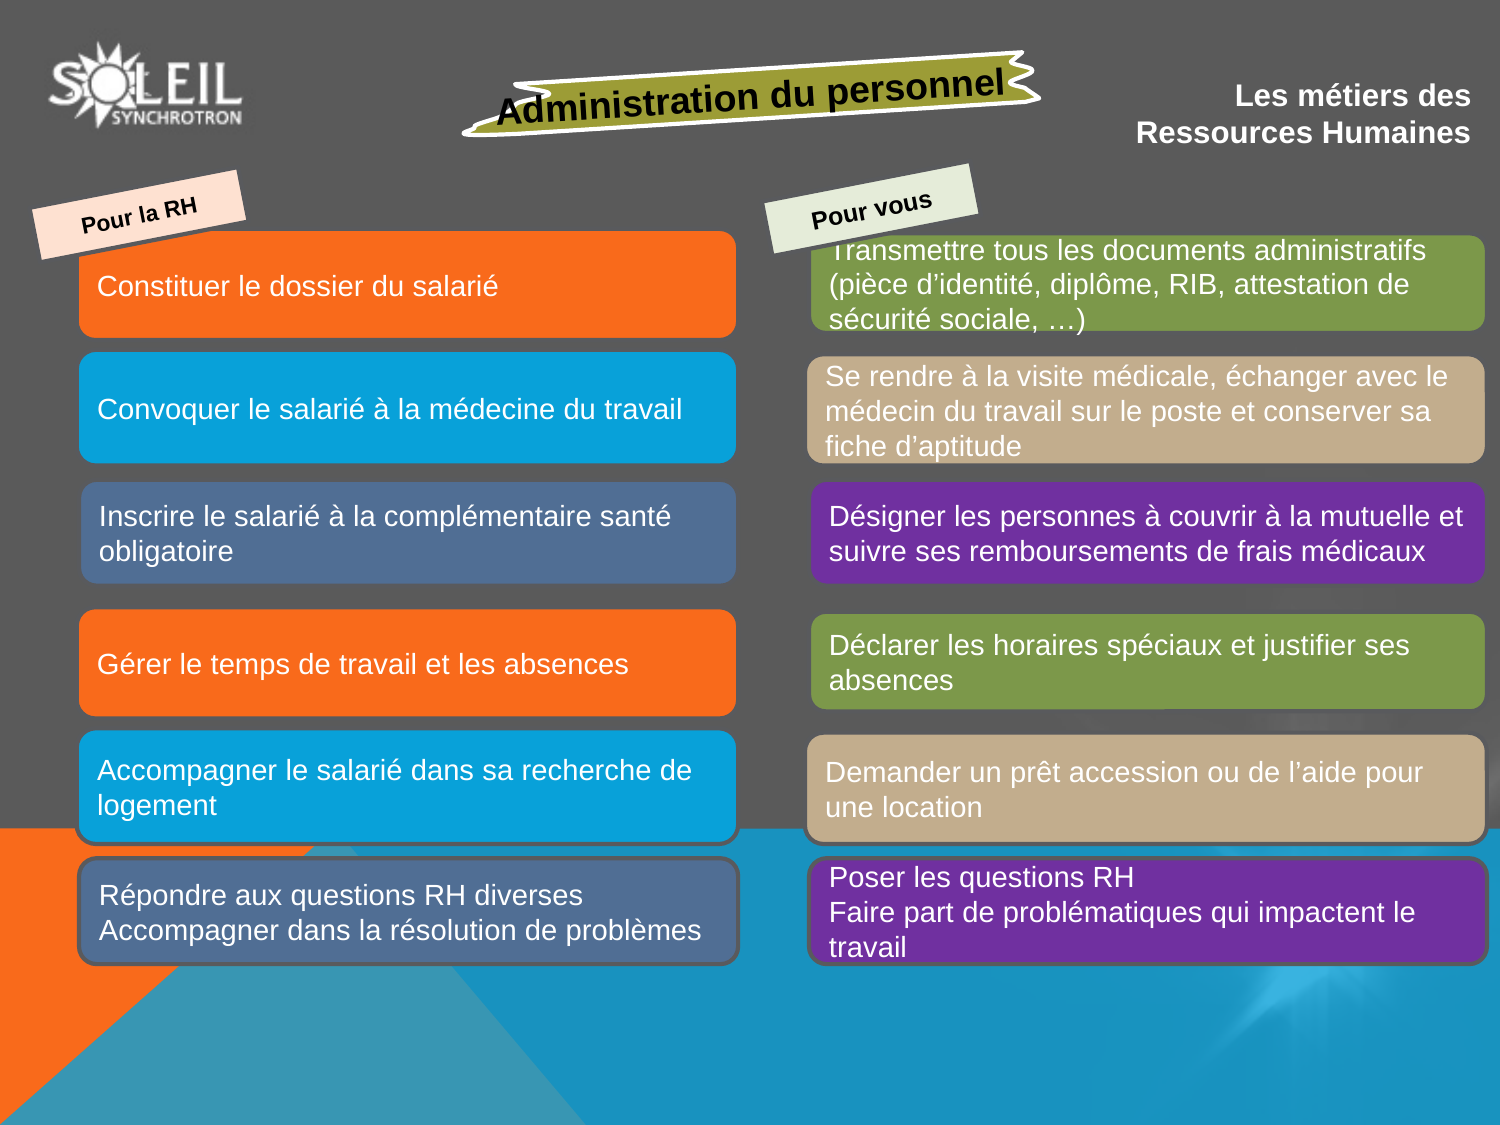

Les métiers des Ressources Humaines

Administration du personnel
Pour vous
Pour la RH
Constituer le dossier du salarié
Transmettre tous les documents administratifs (pièce d’identité, diplôme, RIB, attestation de sécurité sociale, …)
Convoquer le salarié à la médecine du travail
Se rendre à la visite médicale, échanger avec le médecin du travail sur le poste et conserver sa fiche d’aptitude
Inscrire le salarié à la complémentaire santé obligatoire
Désigner les personnes à couvrir à la mutuelle et suivre ses remboursements de frais médicaux
Gérer le temps de travail et les absences
Déclarer les horaires spéciaux et justifier ses absences
Accompagner le salarié dans sa recherche de logement
Demander un prêt accession ou de l’aide pour une location
Répondre aux questions RH diverses
Accompagner dans la résolution de problèmes
Poser les questions RH
Faire part de problématiques qui impactent le travail